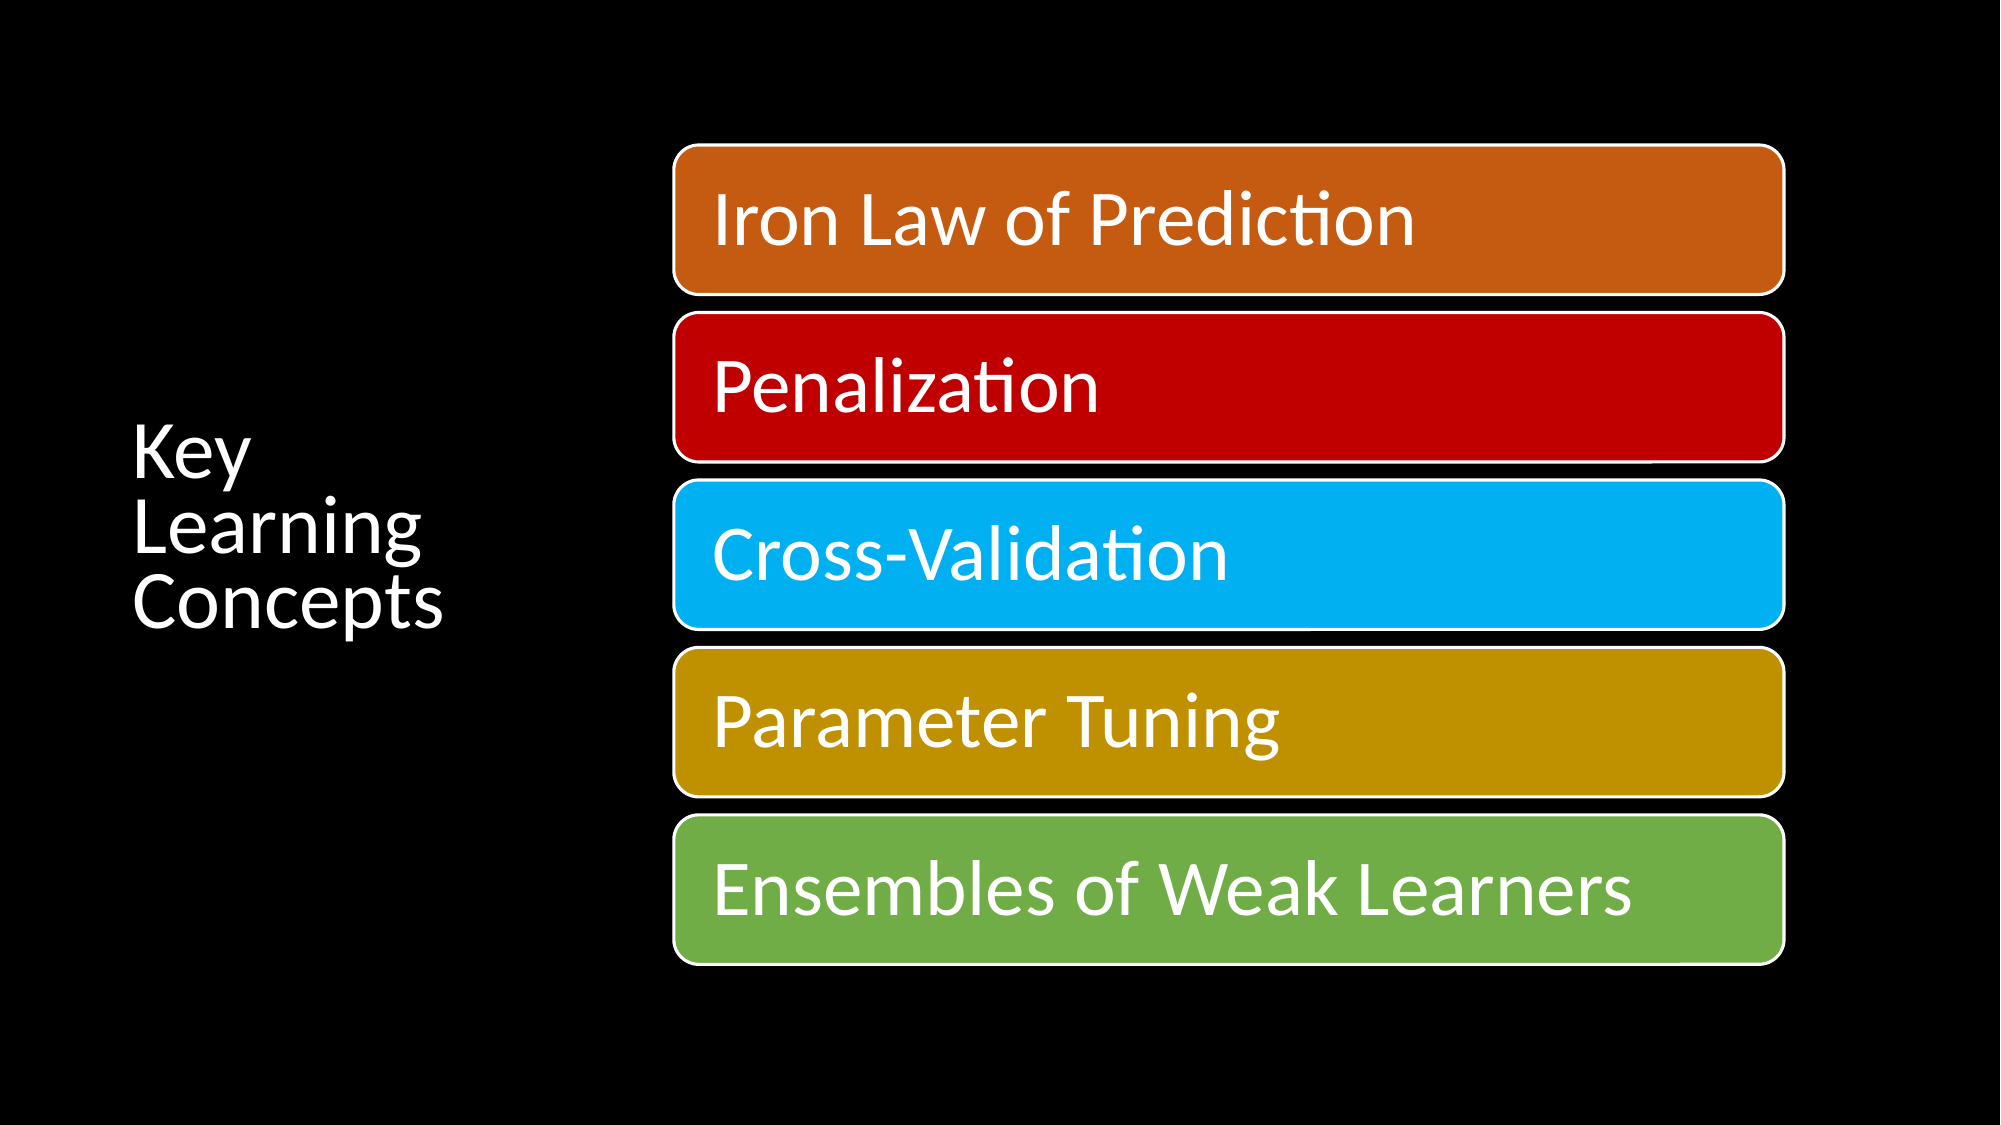

# Key Learning Concepts
Iron Law of Prediction
Penalization
Cross-Validation
Parameter Tuning
Ensembles of Weak Learners